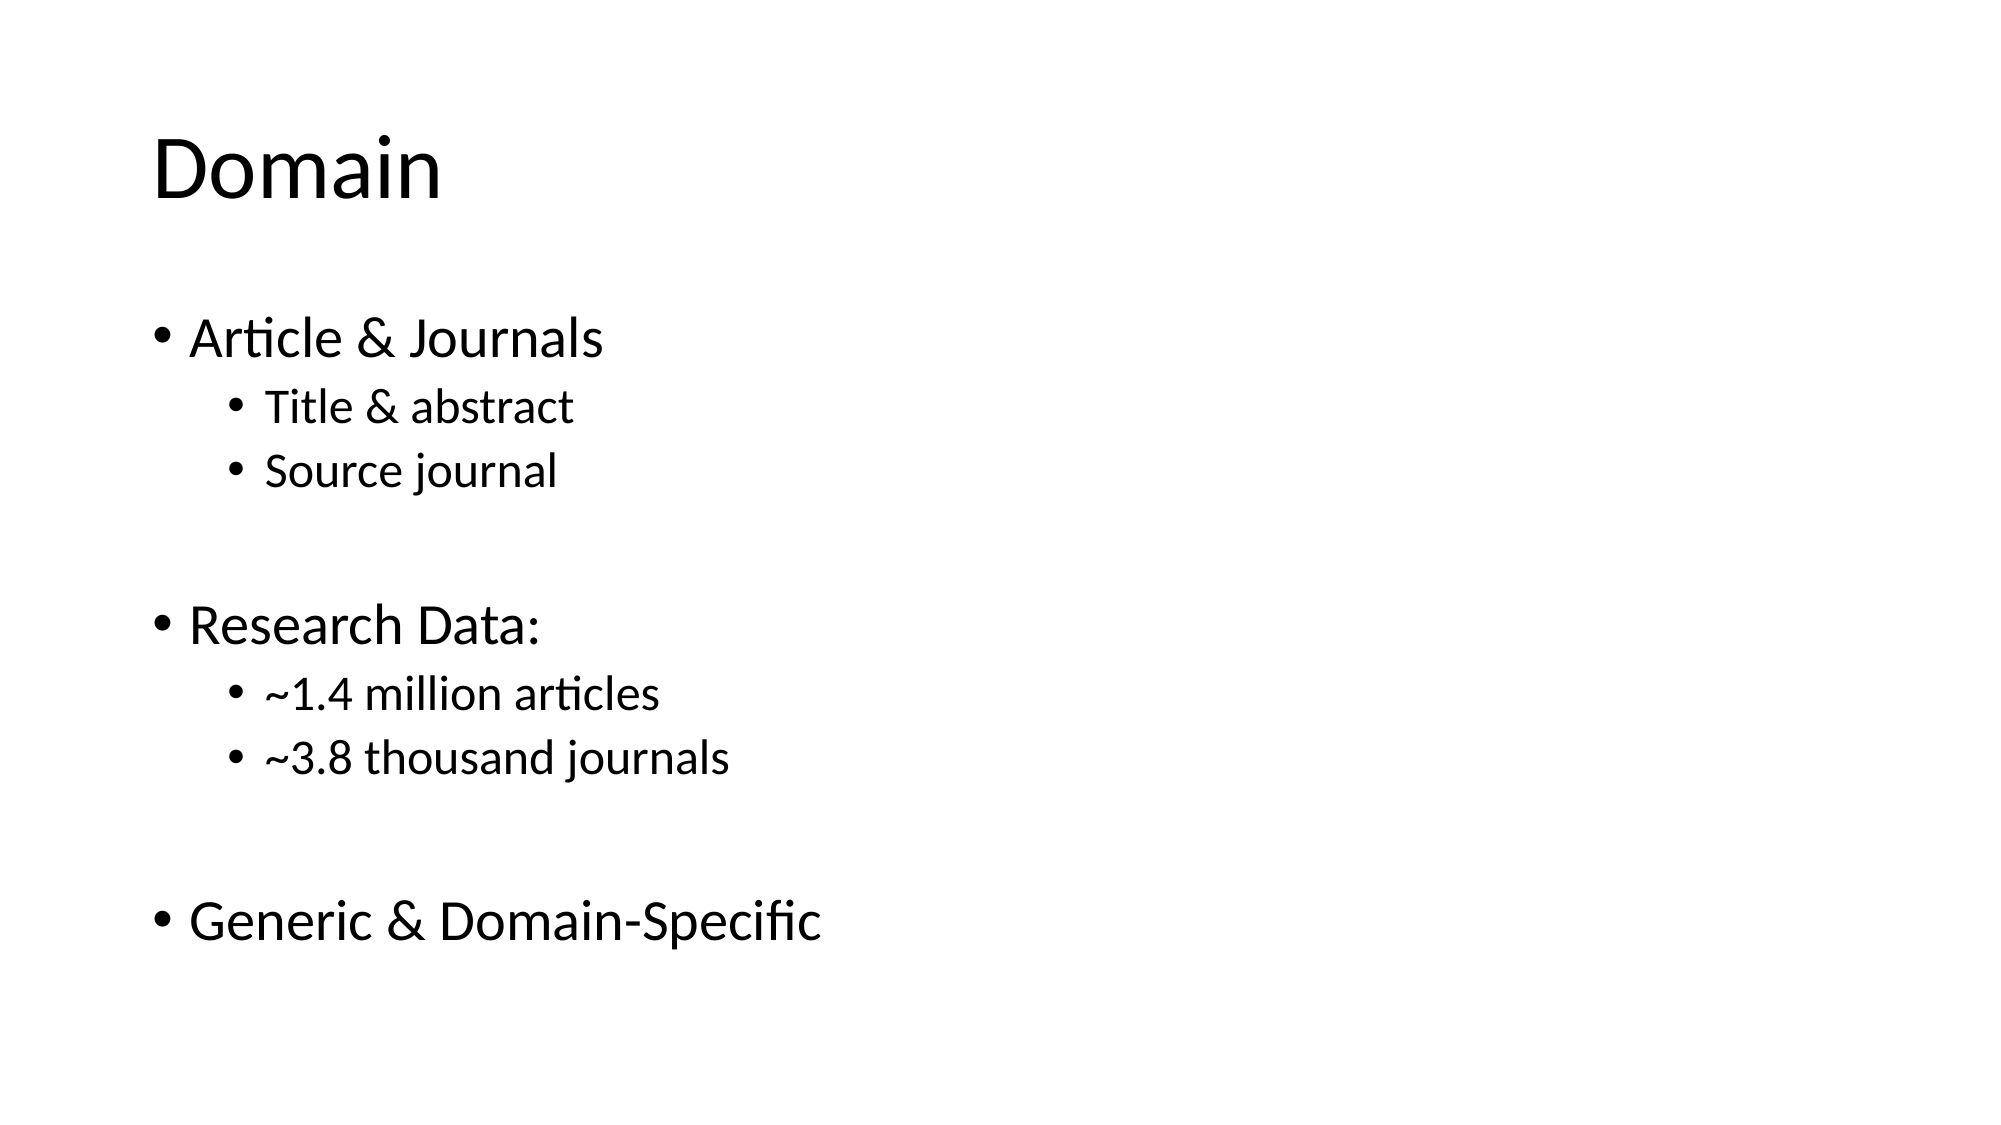

# Domain
Article & Journals
Title & abstract
Source journal

Research Data:
~1.4 million articles
~3.8 thousand journals

Generic & Domain-Specific